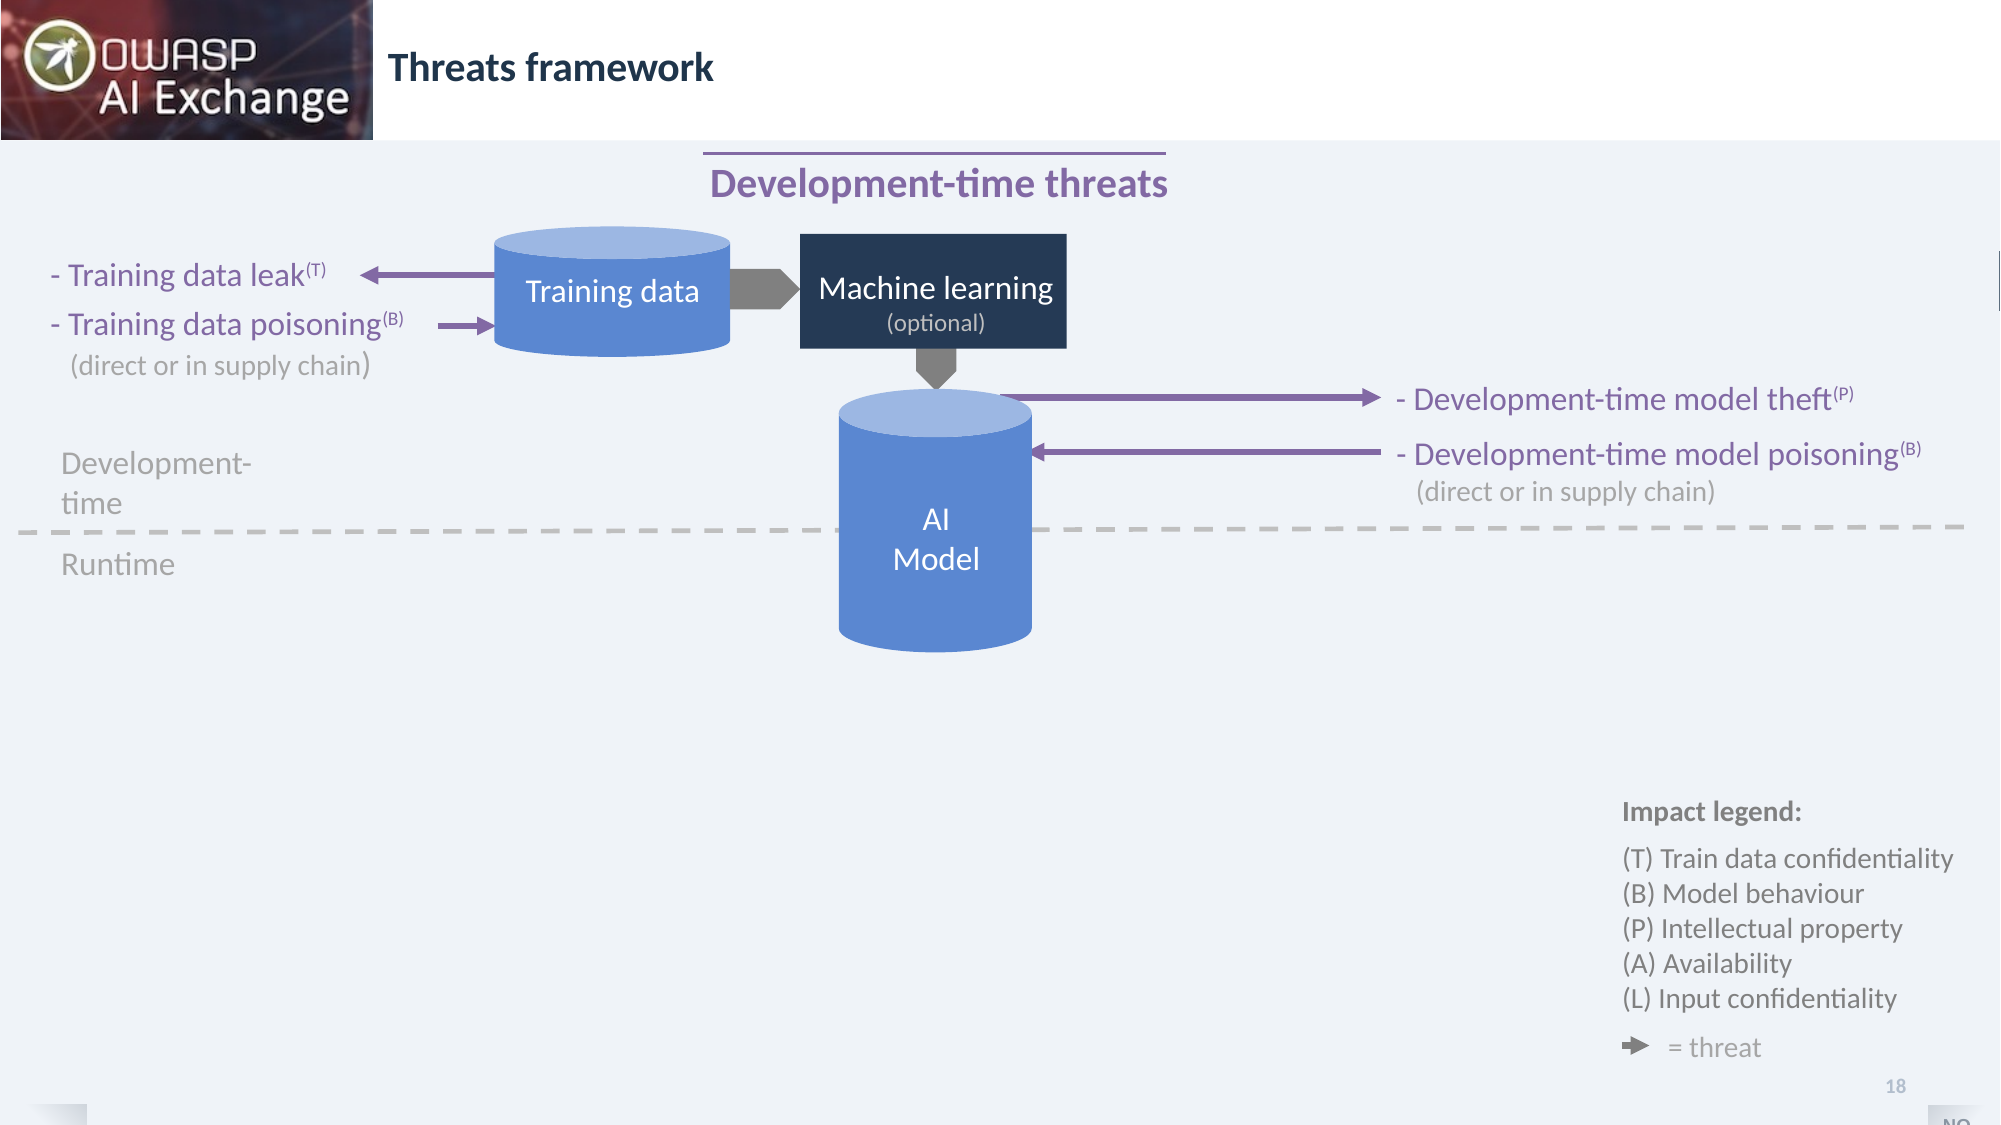

# Threats framework
Development-time threats

- Training data leak(T)
Training data
Machine learning
(optional)

- Training data poisoning(B)
   (direct or in supply chain)

- Development-time model theft(P)

- Development-time model poisoning(B)
   (direct or in supply chain)
Development-
time
AI
Model
Runtime
Impact legend:
(T) Train data confidentiality
(B) Model behaviour
(P) Intellectual property
(A) Availability
(L) Input confidentiality
= threat
18